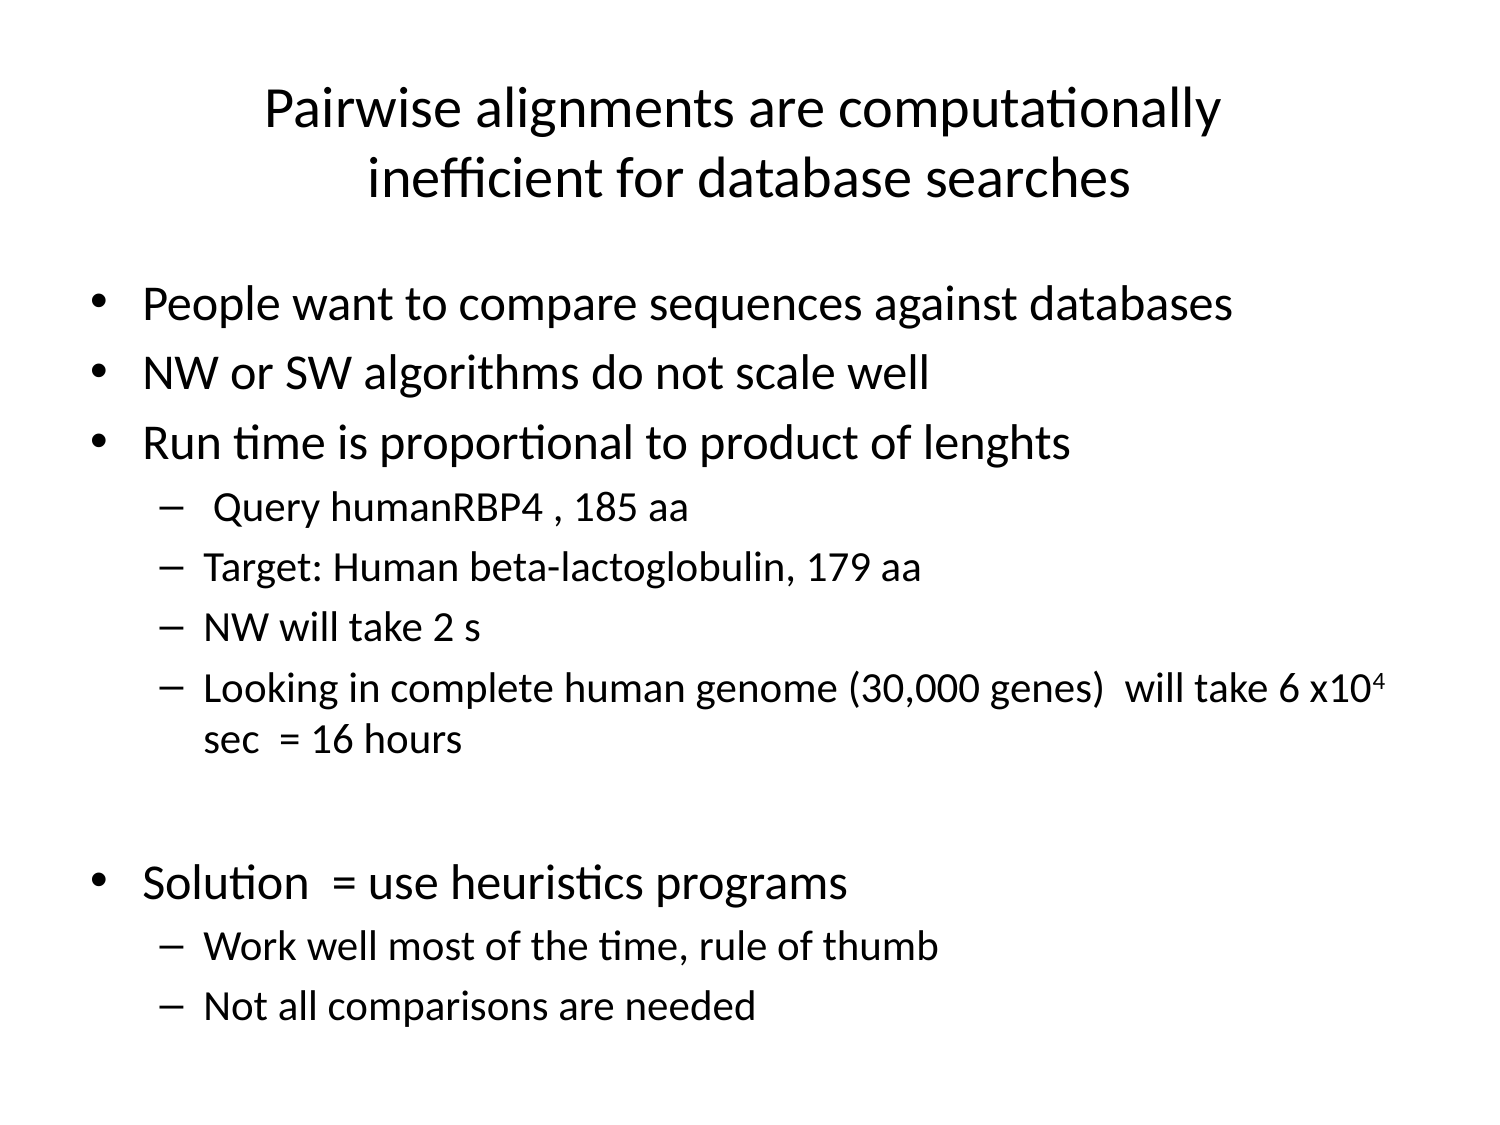

# Pairwise alignments are computationally inefficient for database searches
People want to compare sequences against databases
NW or SW algorithms do not scale well
Run time is proportional to product of lenghts
 Query humanRBP4 , 185 aa
Target: Human beta-lactoglobulin, 179 aa
NW will take 2 s
Looking in complete human genome (30,000 genes)  will take 6 x104 sec  = 16 hours

Solution  = use heuristics programs
Work well most of the time, rule of thumb
Not all comparisons are needed